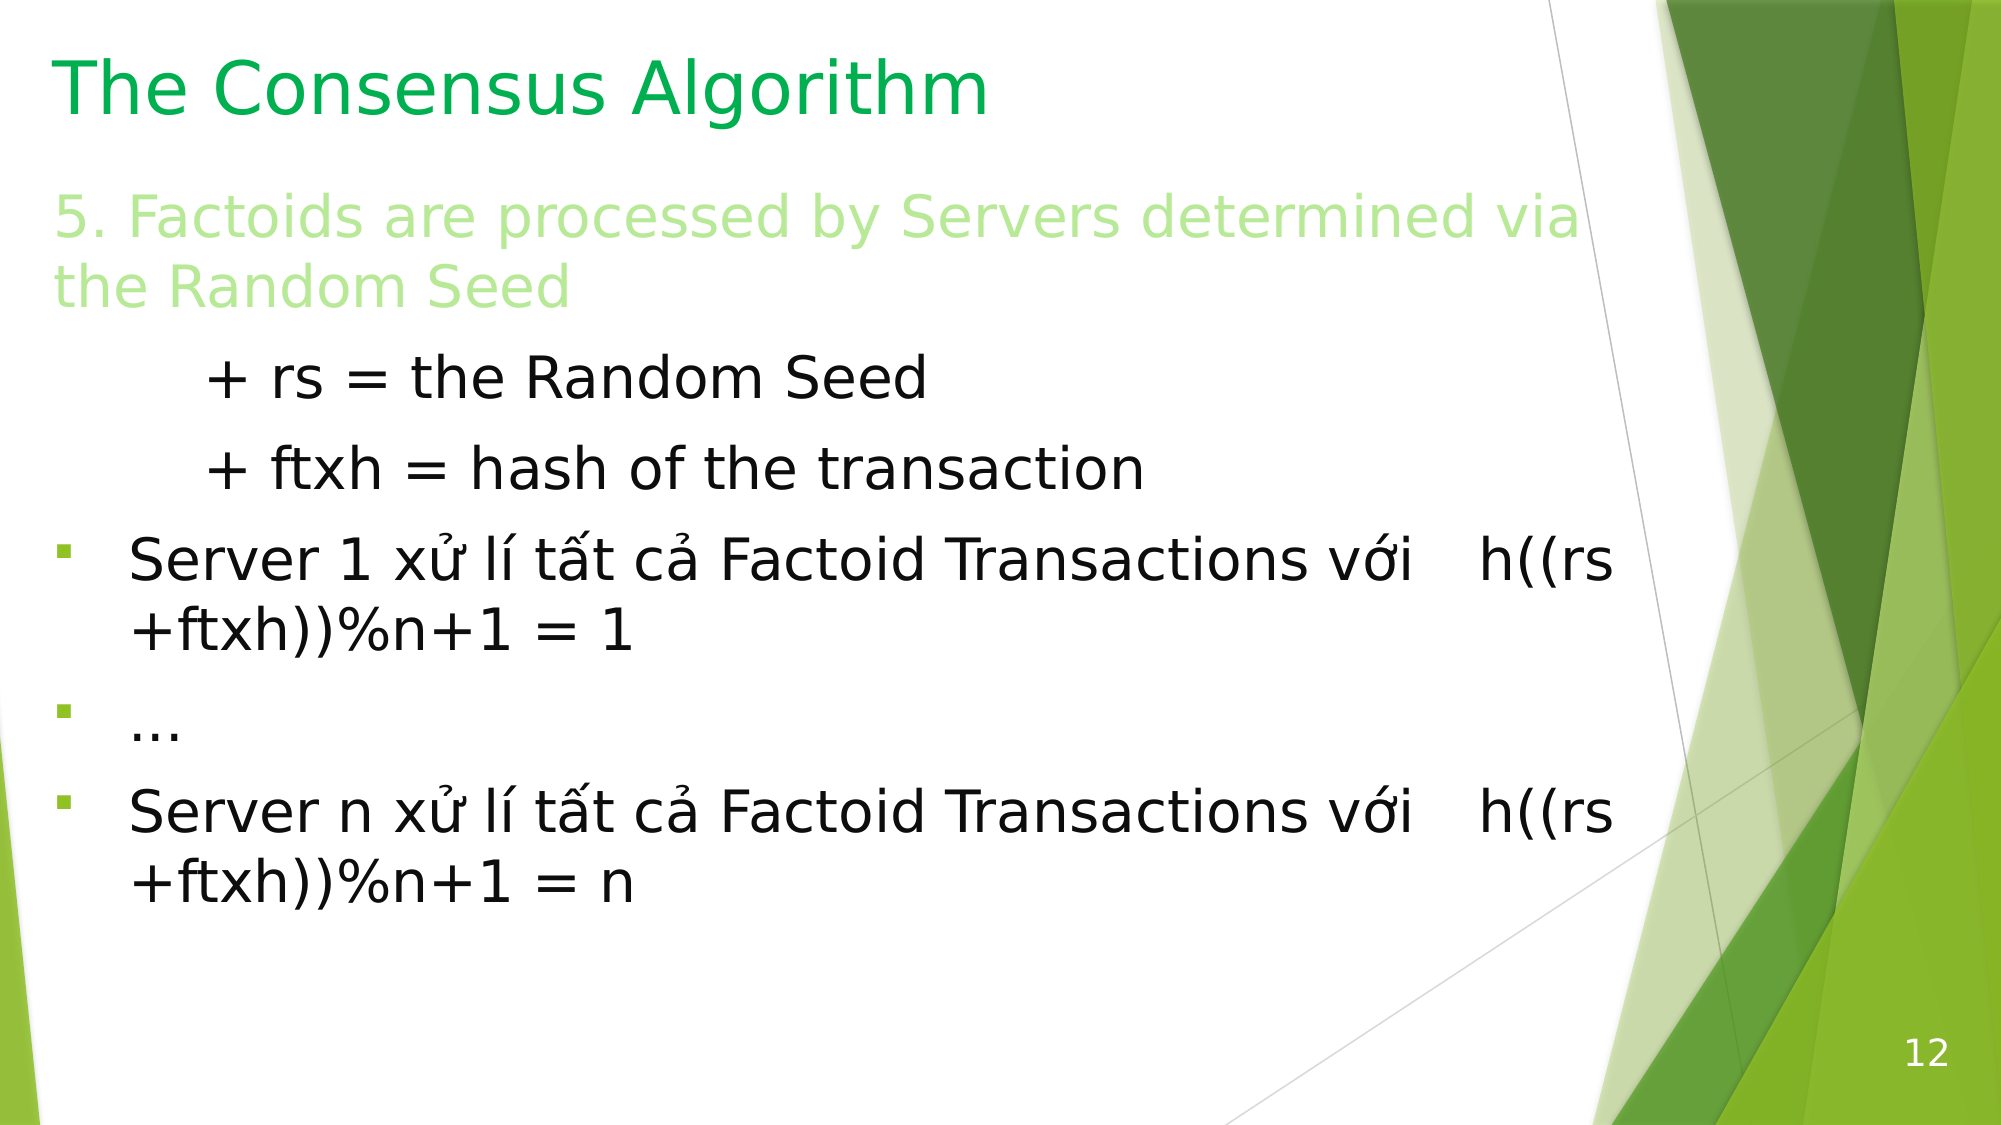

# The Consensus Algorithm

5. Factoids are processed by Servers determined via the Random Seed
	+ rs ​= the Random Seed
	+ ftxh ​= hash of the transaction
Server 1 xử lí tất cả Factoid Transactions với  	h((rs​+ftxh​))%n​+1 = 1
...
Server n xử lí tất cả Factoid Transactions với  	h((rs​+ftxh​))%n​+1 = n

12